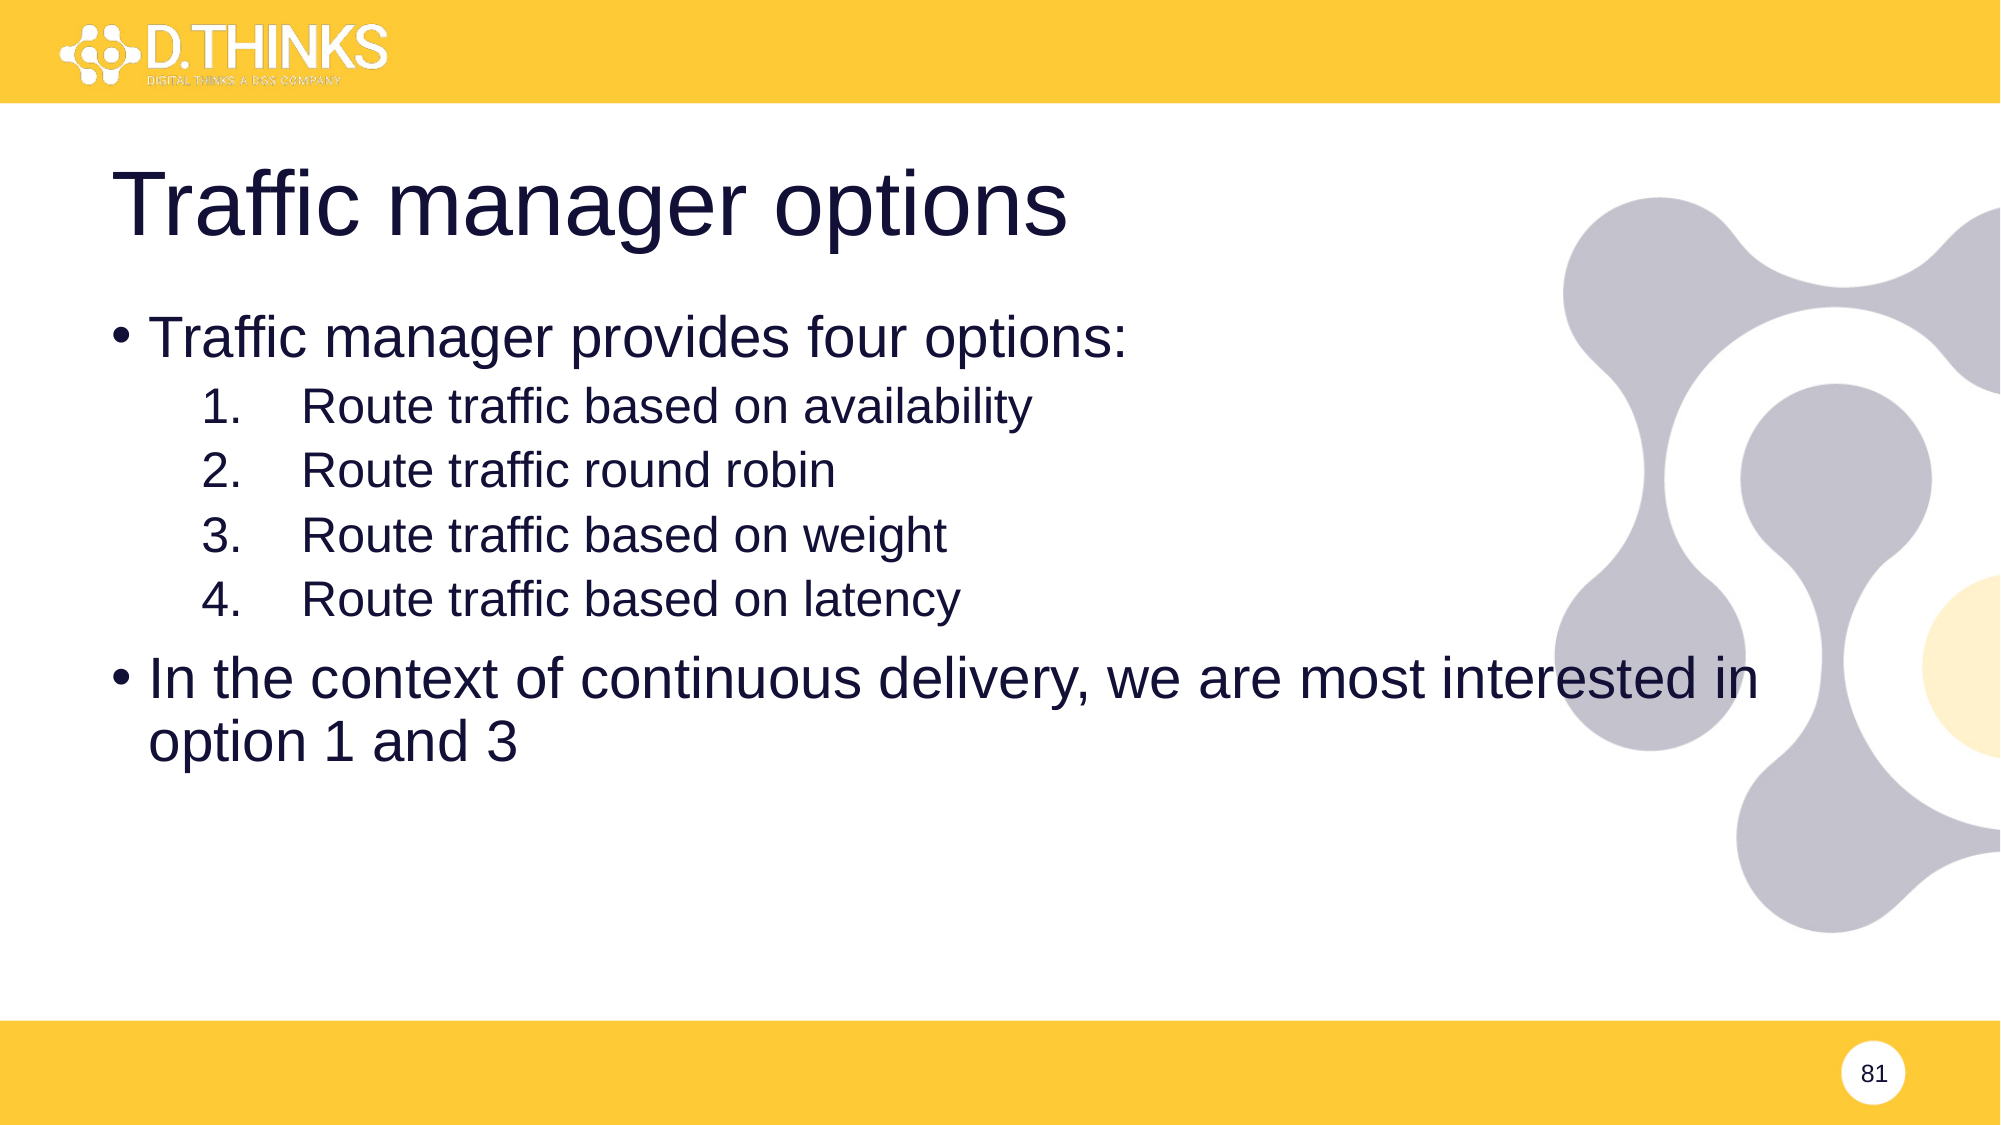

# Traffic manager options
Traffic manager provides four options:
Route traffic based on availability
Route traffic round robin
Route traffic based on weight
Route traffic based on latency
In the context of continuous delivery, we are most interested in option 1 and 3

81